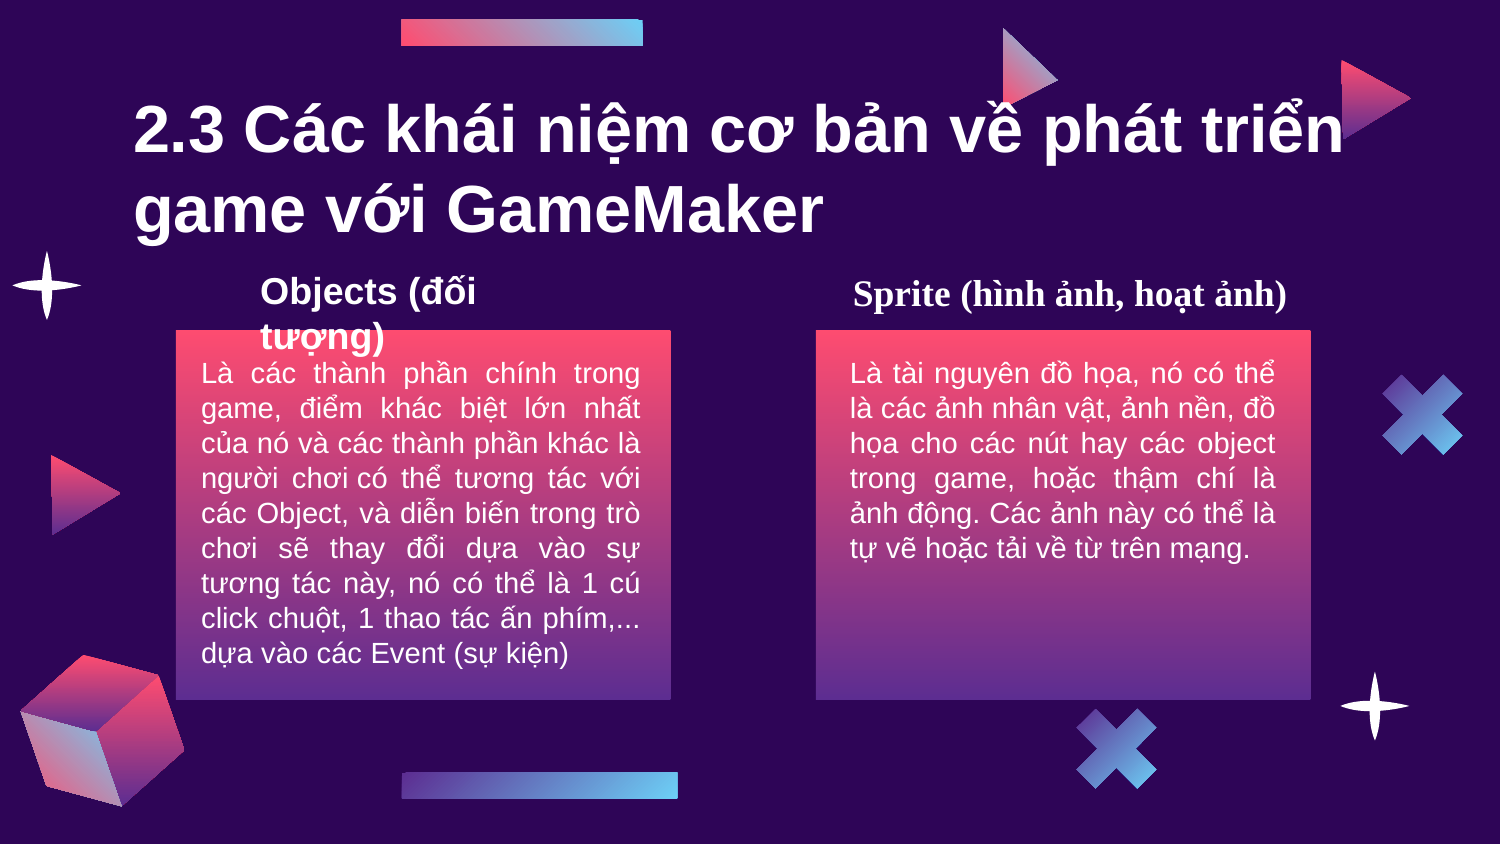

# 2.3 Các khái niệm cơ bản về phát triển game với GameMaker
Sprite (hình ảnh, hoạt ảnh)
Objects (đối tượng)

Là các thành phần chính trong game, điểm khác biệt lớn nhất của nó và các thành phần khác là người chơi có thể tương tác với các Object, và diễn biến trong trò chơi sẽ thay đổi dựa vào sự tương tác này, nó có thể là 1 cú click chuột, 1 thao tác ấn phím,... dựa vào các Event (sự kiện)

Là tài nguyên đồ họa, nó có thể là các ảnh nhân vật, ảnh nền, đồ họa cho các nút hay các object trong game, hoặc thậm chí là ảnh động. Các ảnh này có thể là tự vẽ hoặc tải về từ trên mạng.